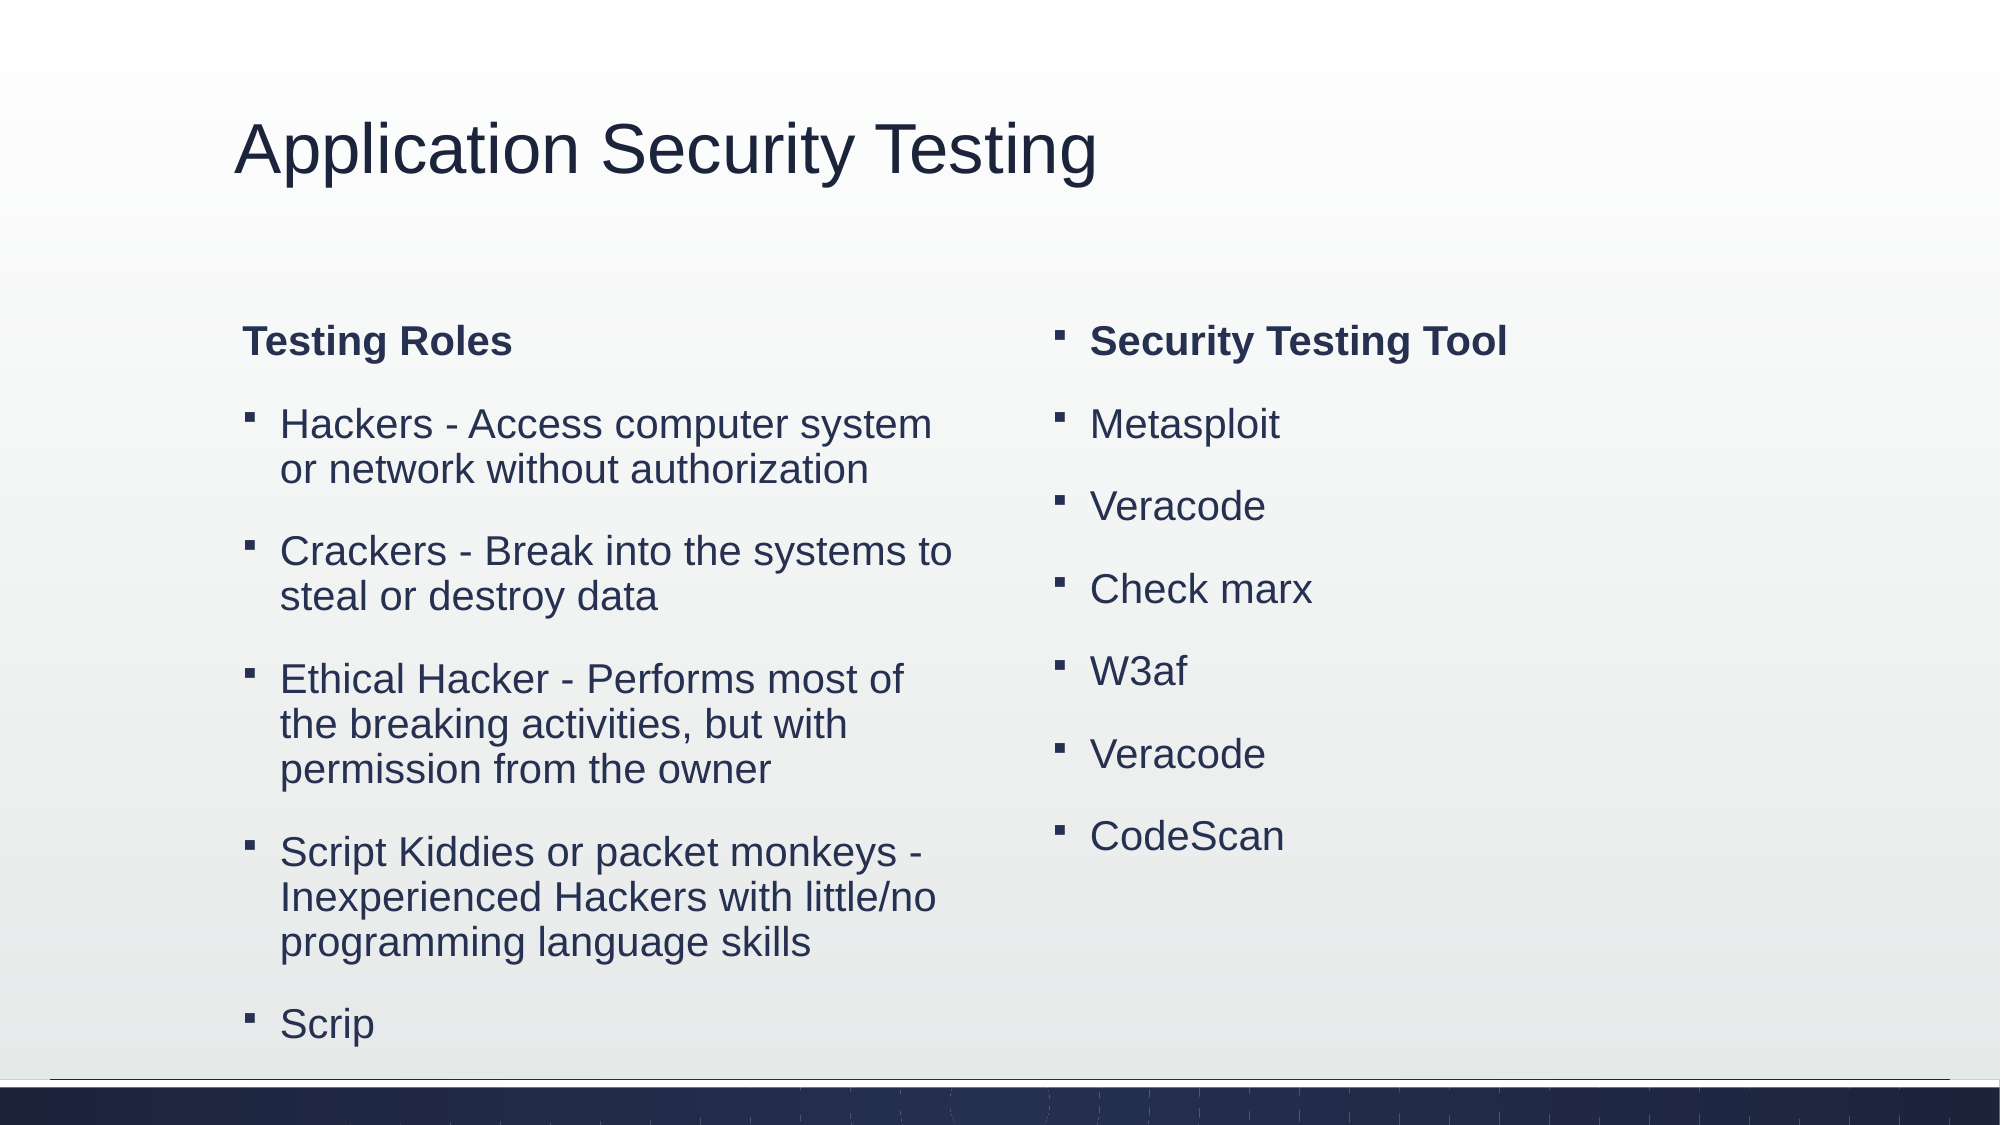

# Application Security Testing
Testing Roles
Hackers - Access computer system or network without authorization
Crackers - Break into the systems to steal or destroy data
Ethical Hacker - Performs most of the breaking activities, but with permission from the owner
Script Kiddies or packet monkeys - Inexperienced Hackers with little/no programming language skills
Scrip

Security Testing Tool
Metasploit
Veracode
Check marx
W3af
Veracode
CodeScan